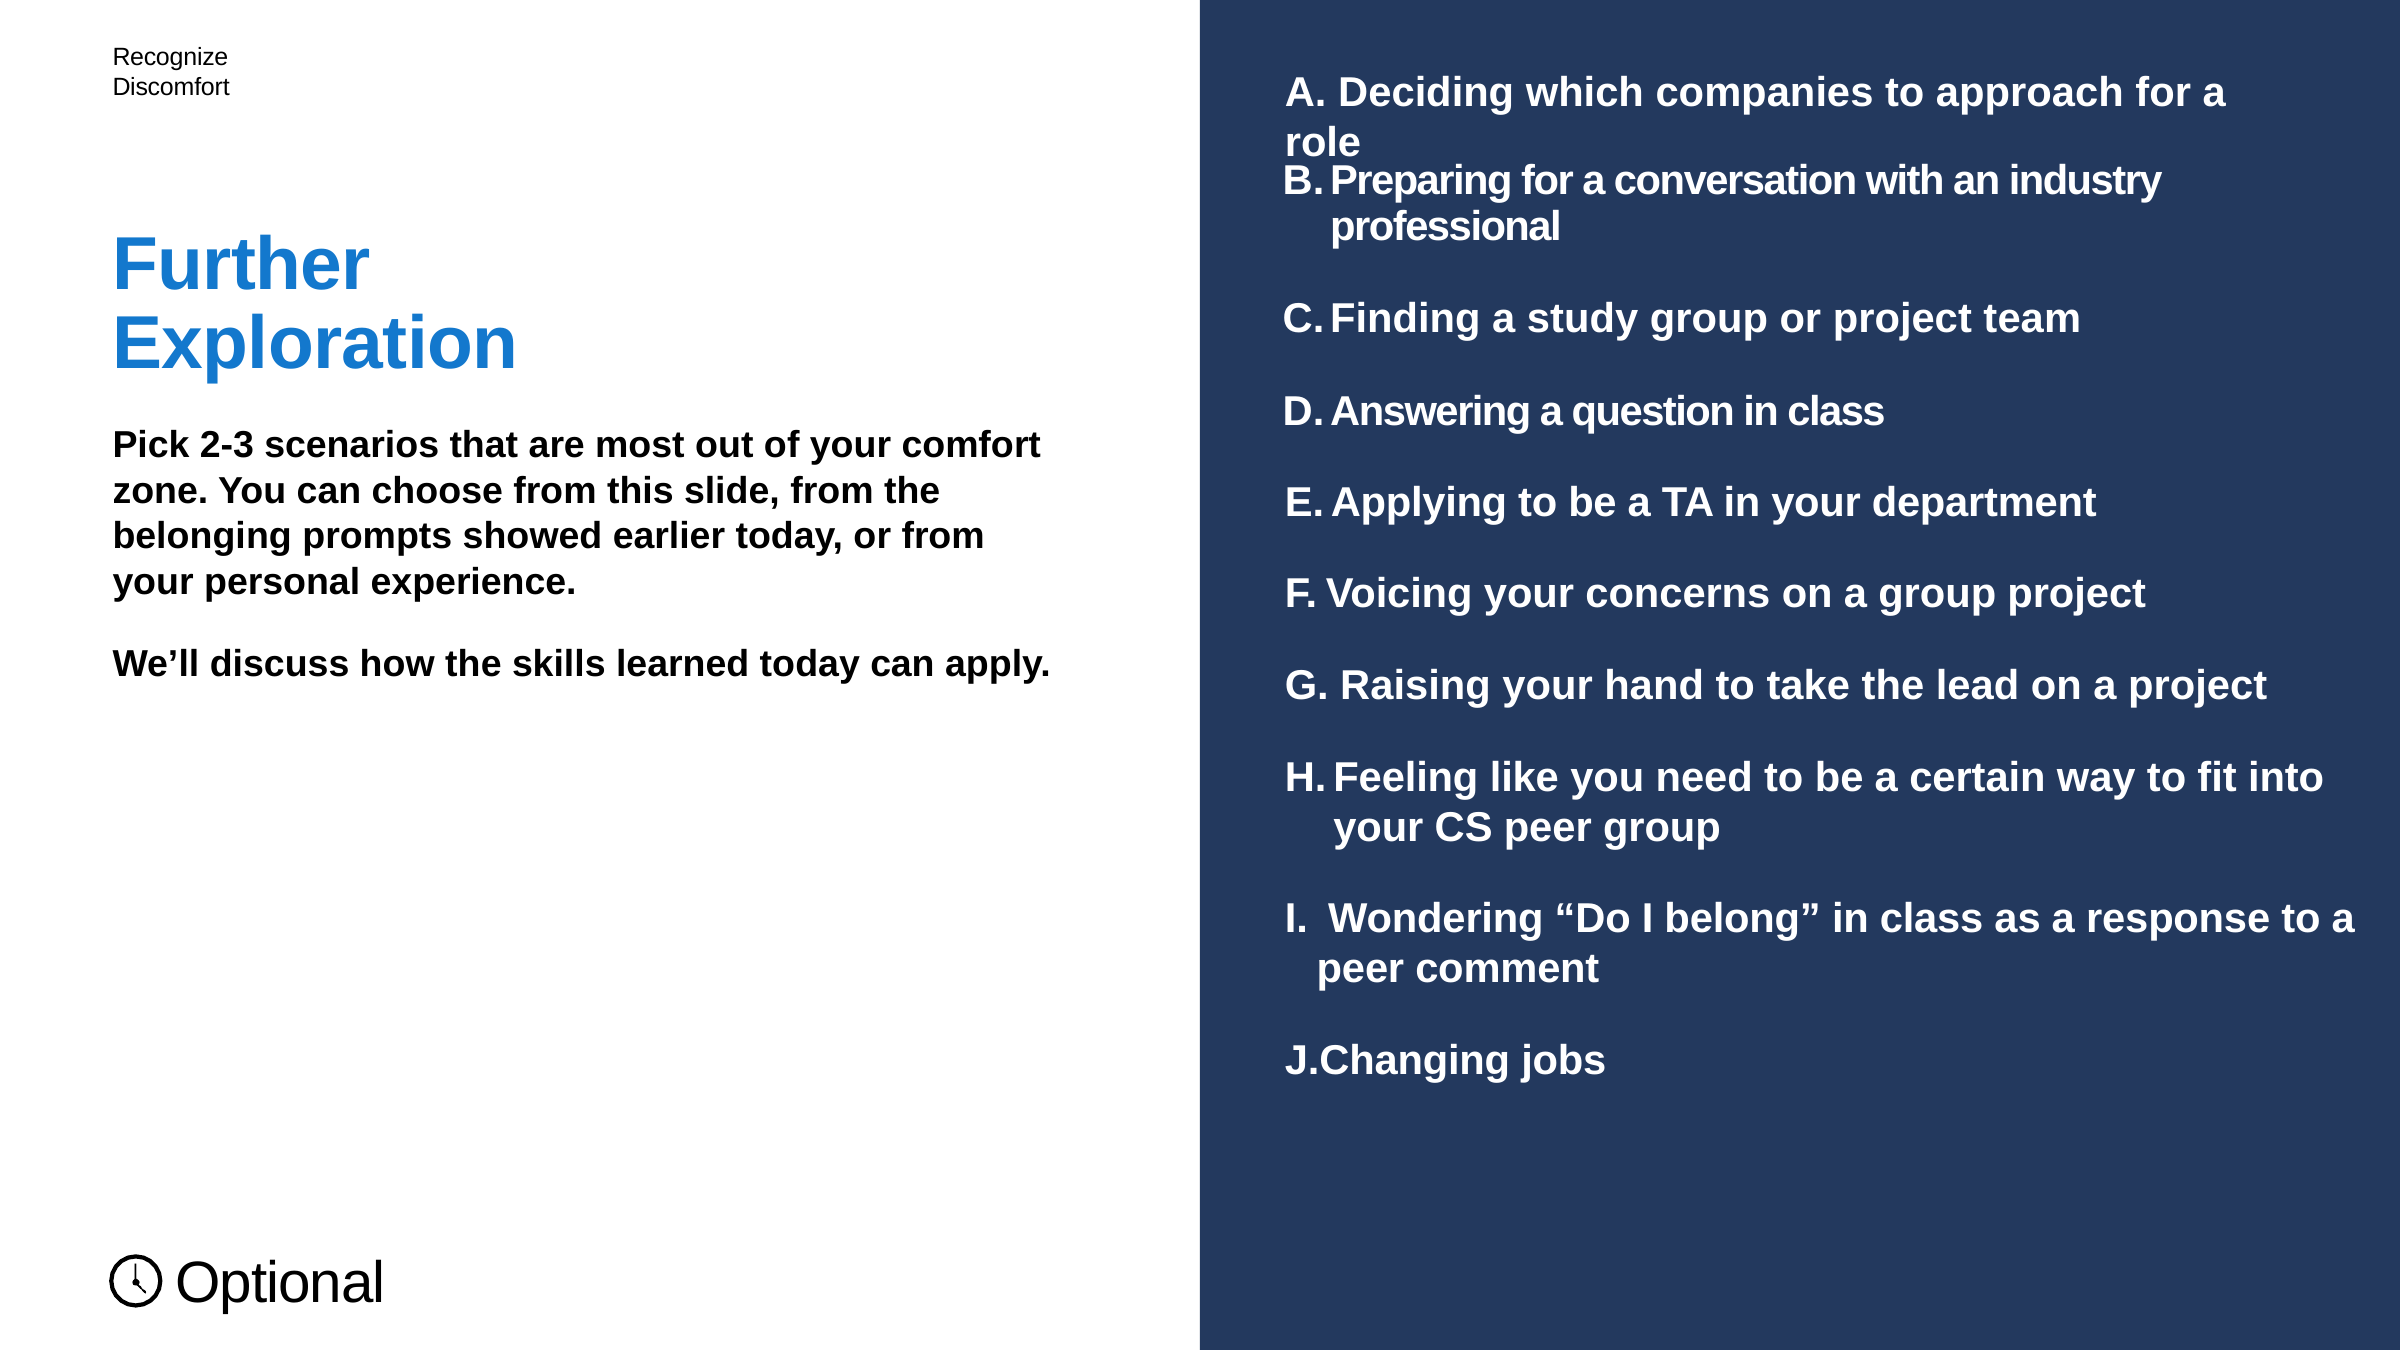

Recognize Discomfort
# A. Deciding which companies to approach for a role
Preparing for a conversation with an industry professional
Finding a study group or project team
Answering a question in class
Applying to be a TA in your department
Voicing your concerns on a group project
 Raising your hand to take the lead on a project
Feeling like you need to be a certain way to fit into your CS peer group
 Wondering “Do I belong” in class as a response to a peer comment
Changing jobs

Further Exploration
Pick 2-3 scenarios that are most out of your comfort zone. You can choose from this slide, from the belonging prompts showed earlier today, or from your personal experience.
We’ll discuss how the skills learned today can apply.

In comfort zone
Out of comfort  zone
Neutral

Optional

5 min

56